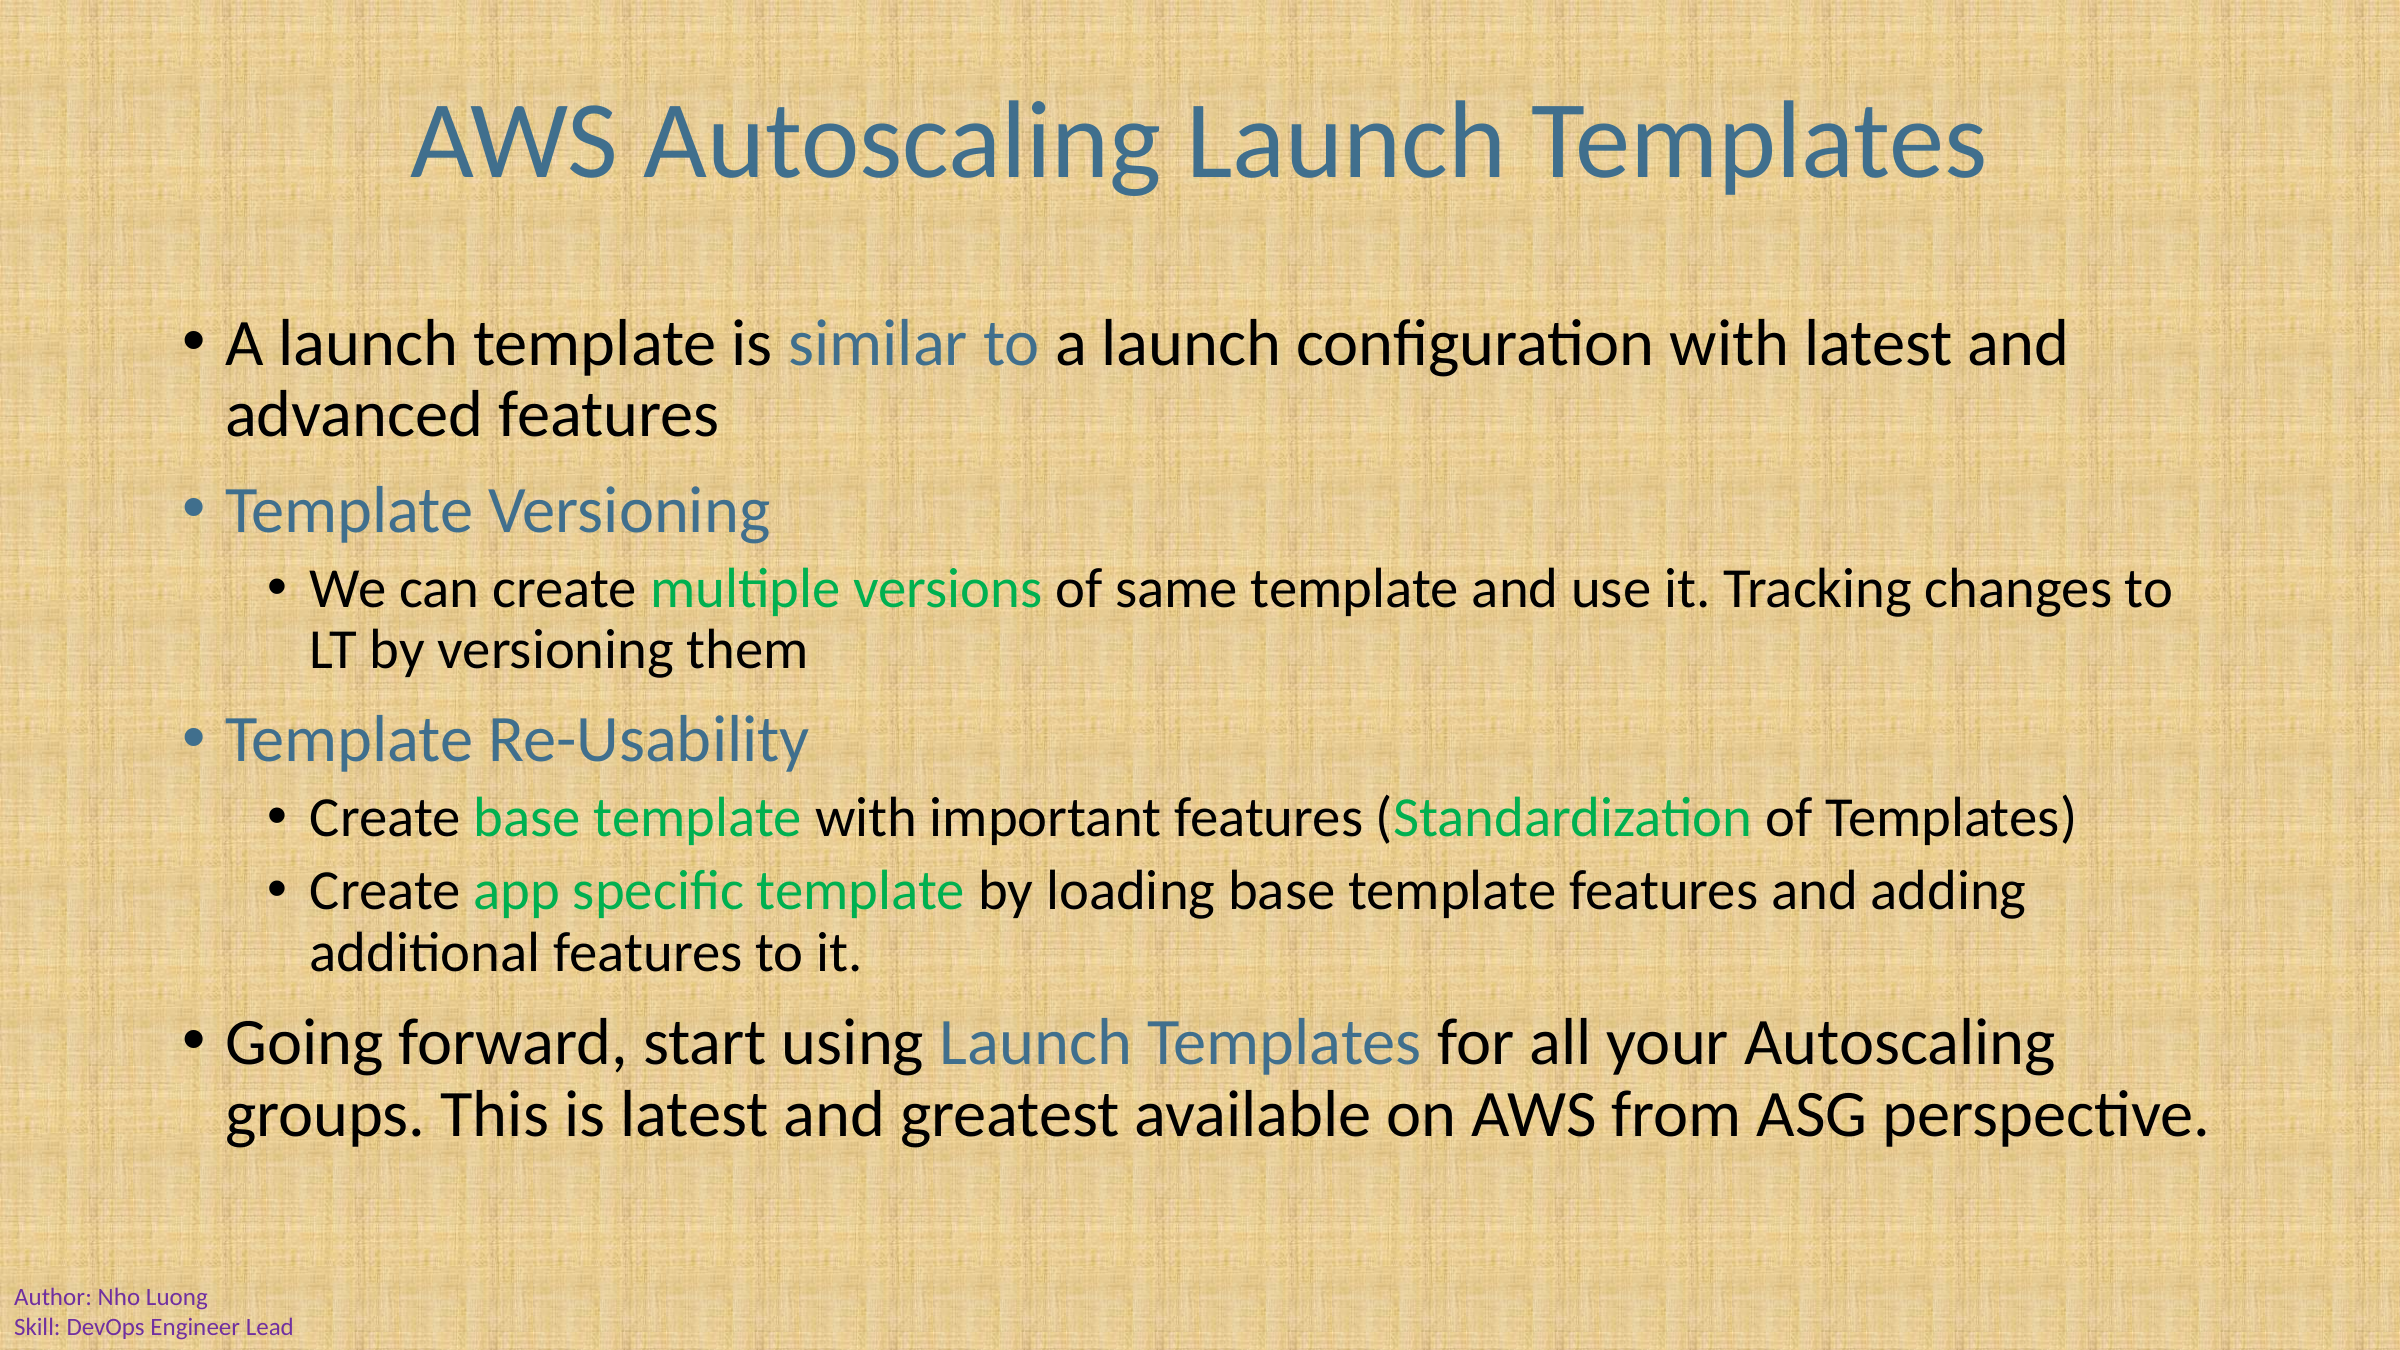

# AWS Autoscaling Launch Templates
A launch template is similar to a launch configuration with latest and advanced features
Template Versioning
We can create multiple versions of same template and use it. Tracking changes to LT by versioning them
Template Re-Usability
Create base template with important features (Standardization of Templates)
Create app specific template by loading base template features and adding additional features to it.
Going forward, start using Launch Templates for all your Autoscaling groups. This is latest and greatest available on AWS from ASG perspective.
Author: Nho Luong
Skill: DevOps Engineer Lead